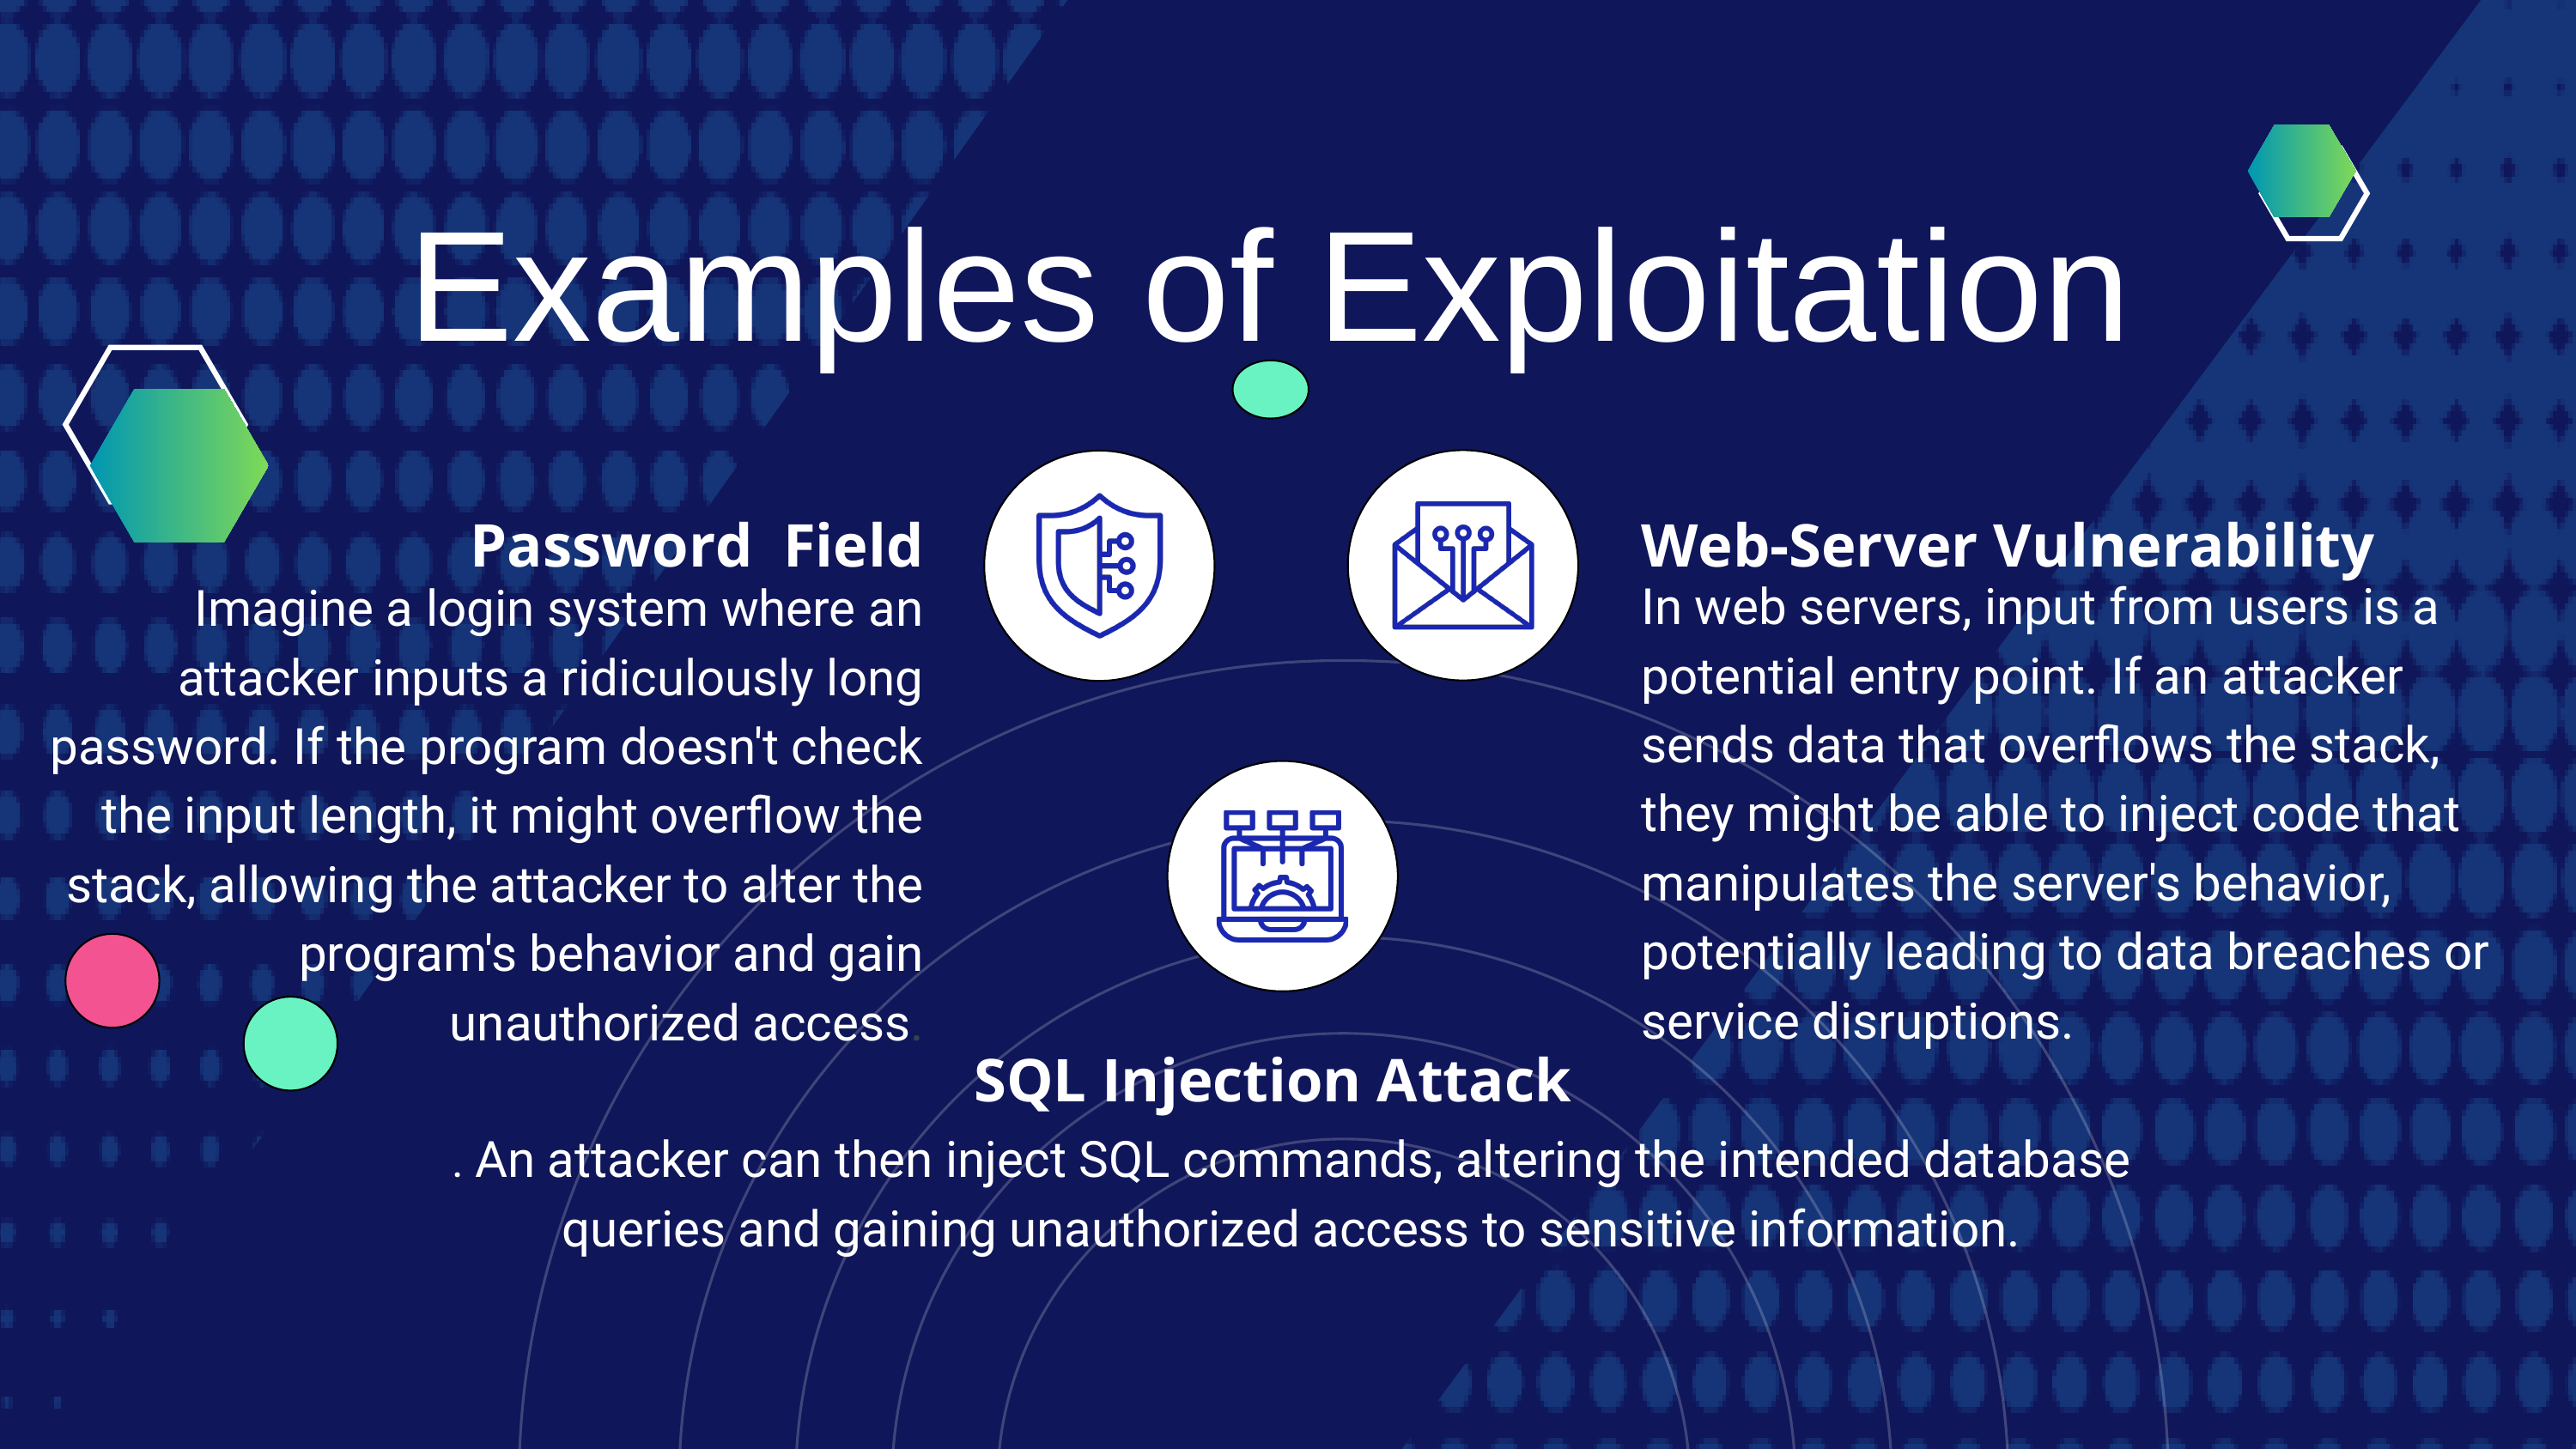

Examples of Exploitation

Web-Server Vulnerability
In web servers, input from users is a potential entry point. If an attacker sends data that overflows the stack, they might be able to inject code that manipulates the server's behavior, potentially leading to data breaches or service disruptions.
Password  Field
Imagine a login system where an attacker inputs a ridiculously long password. If the program doesn't check the input length, it might overflow the stack, allowing the attacker to alter the program's behavior and gain unauthorized access.

SQL Injection Attack
. An attacker can then inject SQL commands, altering the intended database queries and gaining unauthorized access to sensitive information.